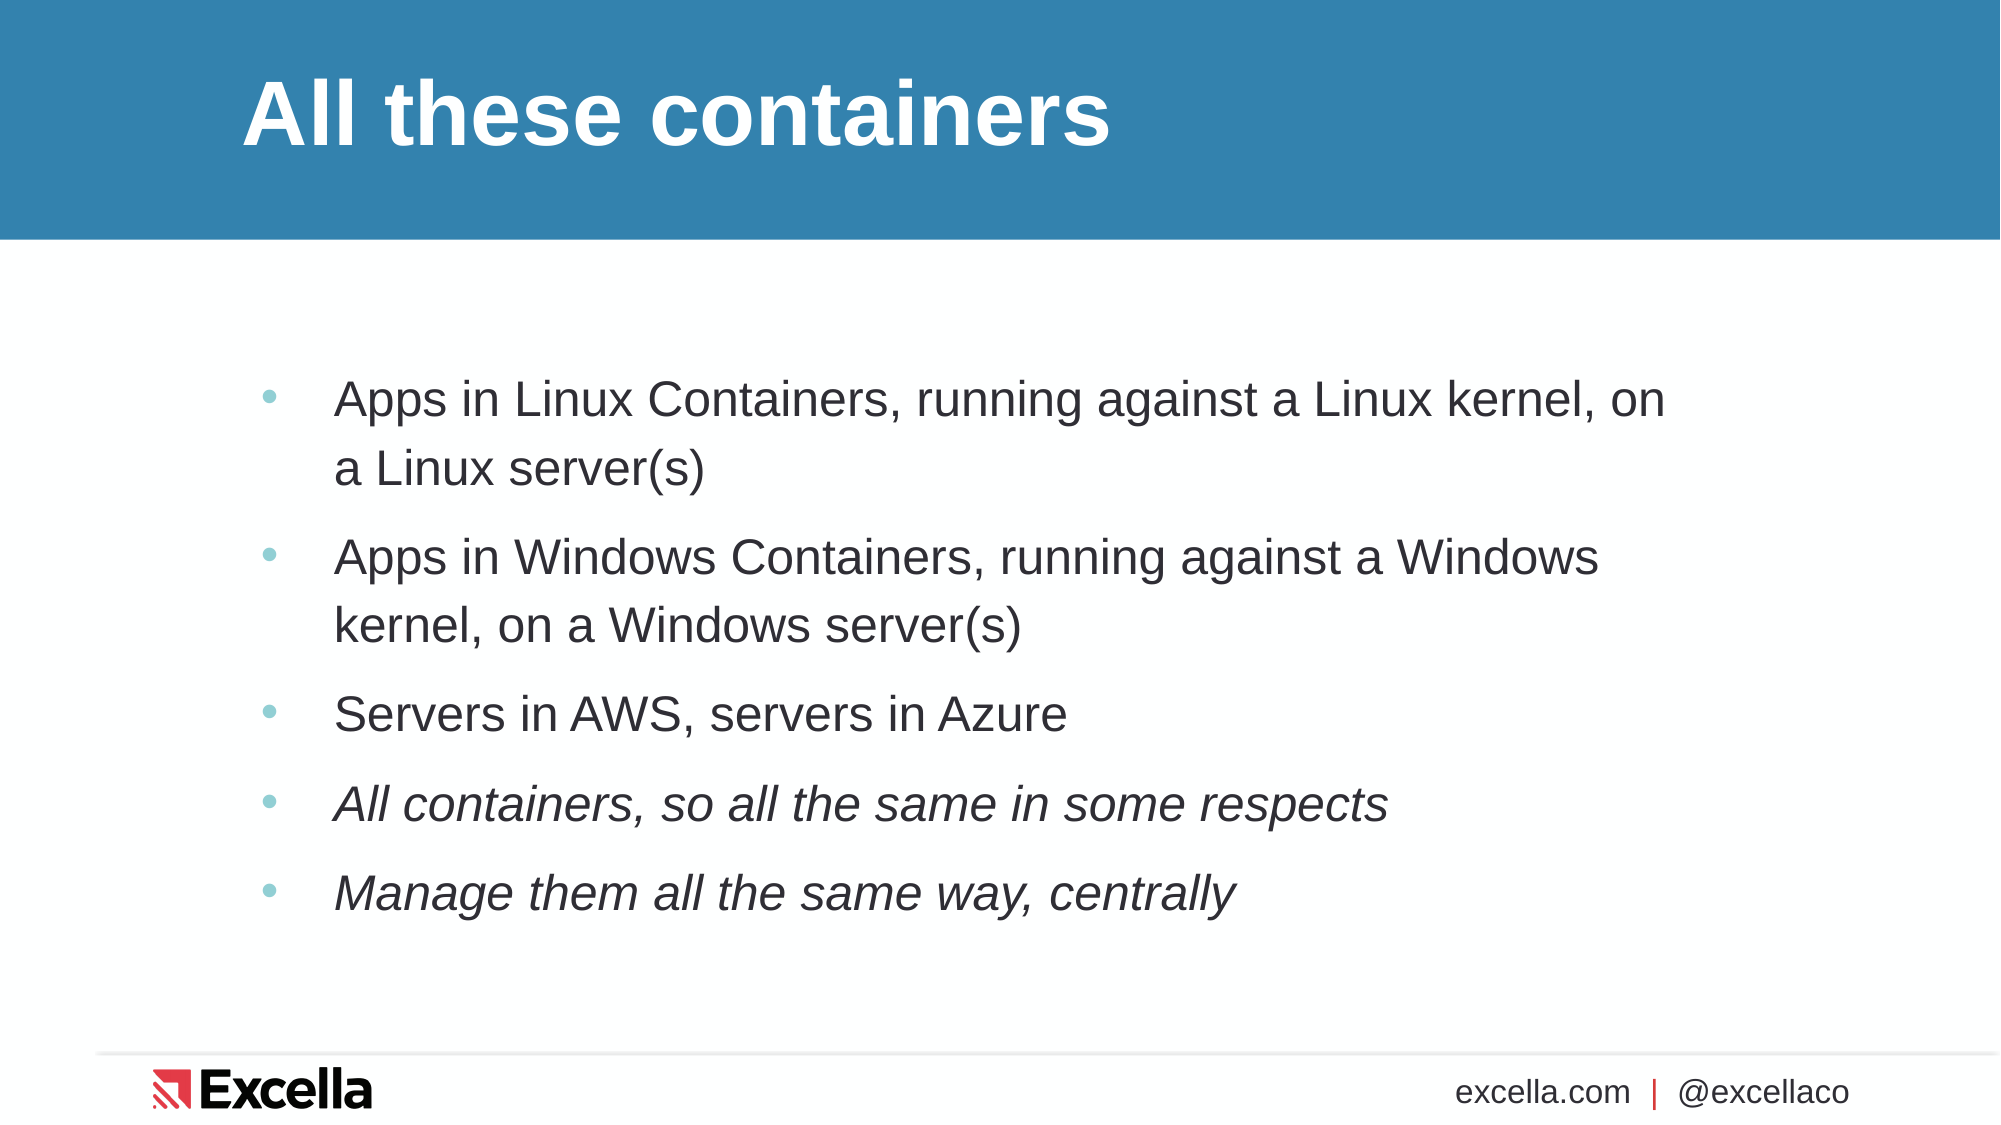

# All these containers
Apps in Linux Containers, running against a Linux kernel, on a Linux server(s)
Apps in Windows Containers, running against a Windows kernel, on a Windows server(s)
Servers in AWS, servers in Azure
All containers, so all the same in some respects
Manage them all the same way, centrally